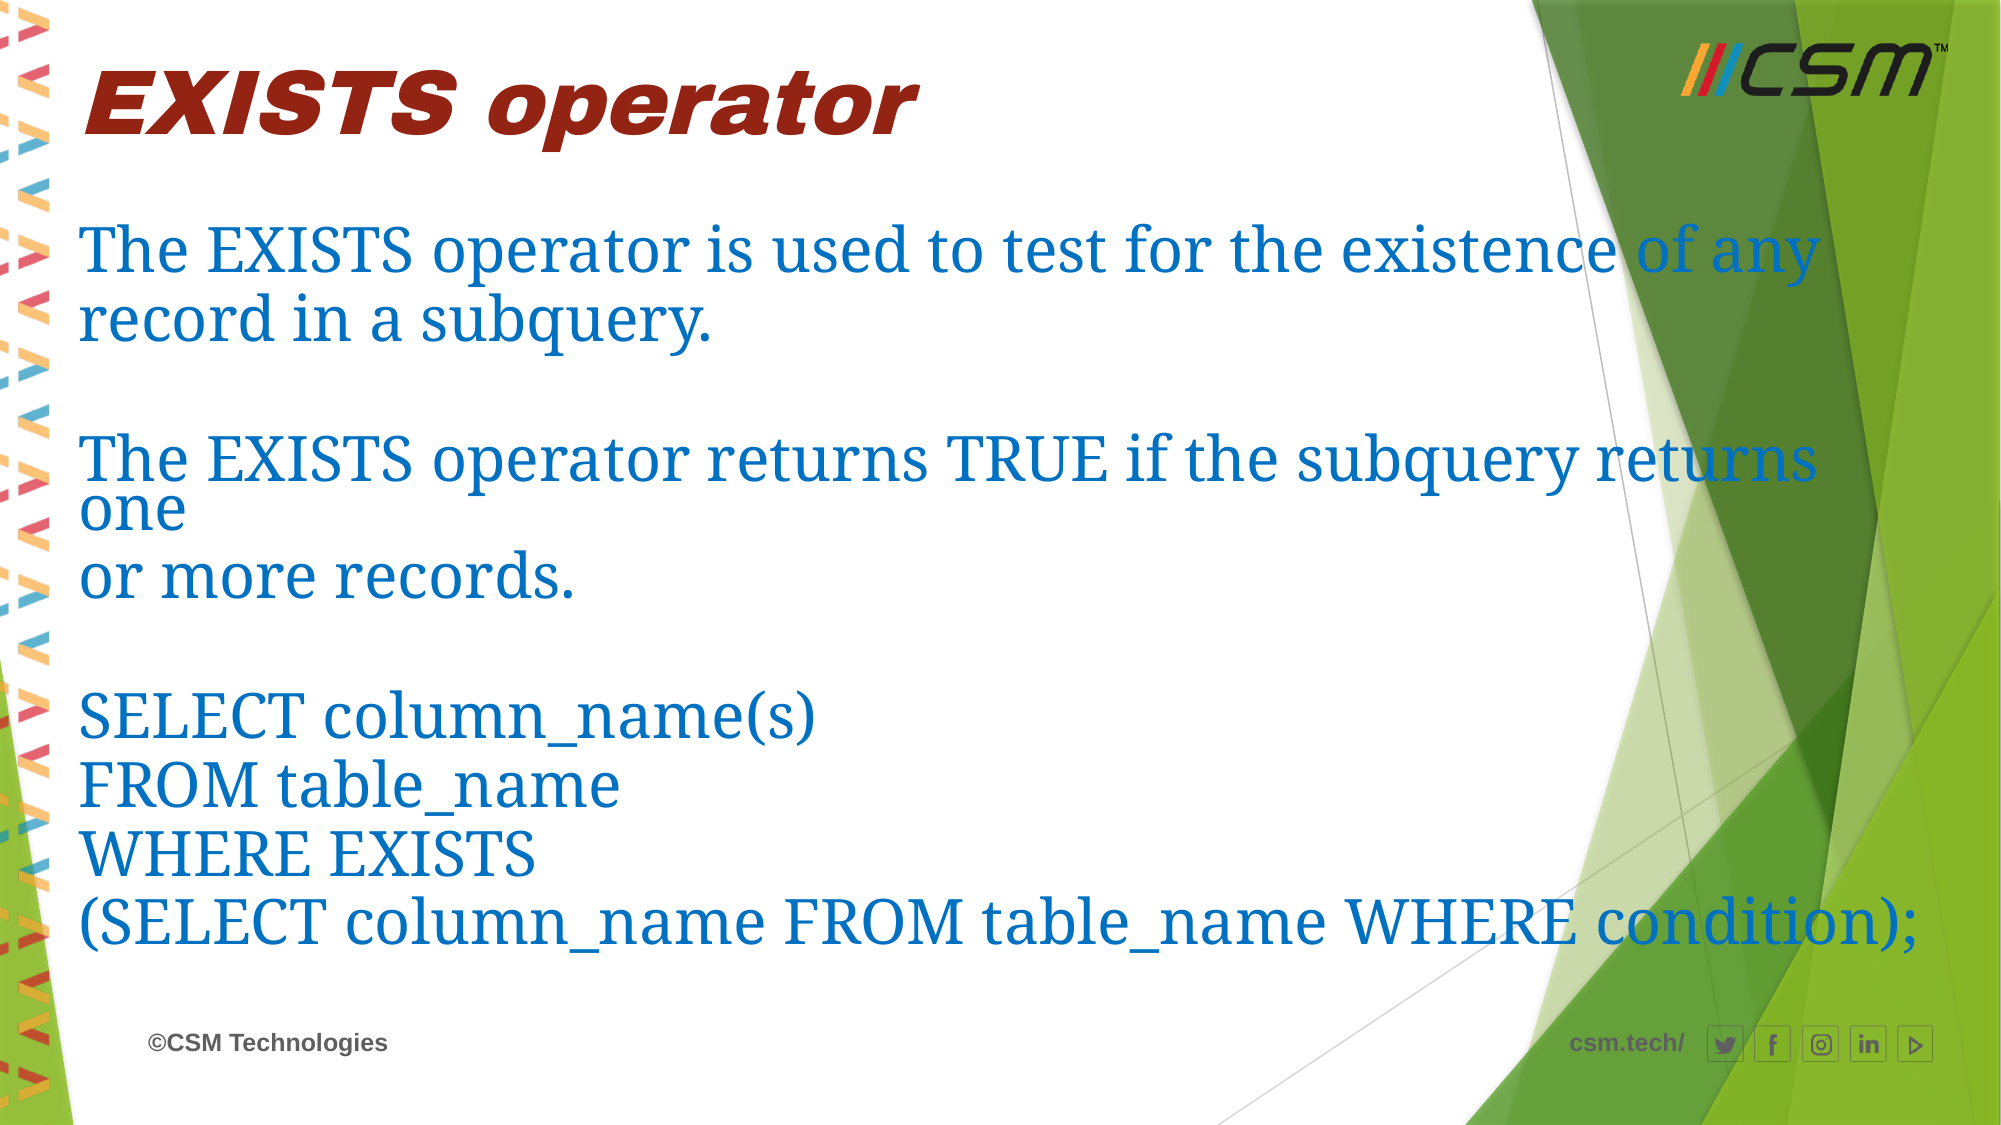

# EXISTS operator
The EXISTS operator is used to test for the existence of any
record in a subquery.

The EXISTS operator returns TRUE if the subquery returns one
or more records.

SELECT column_name(s)
FROM table_name
WHERE EXISTS
(SELECT column_name FROM table_name WHERE condition);